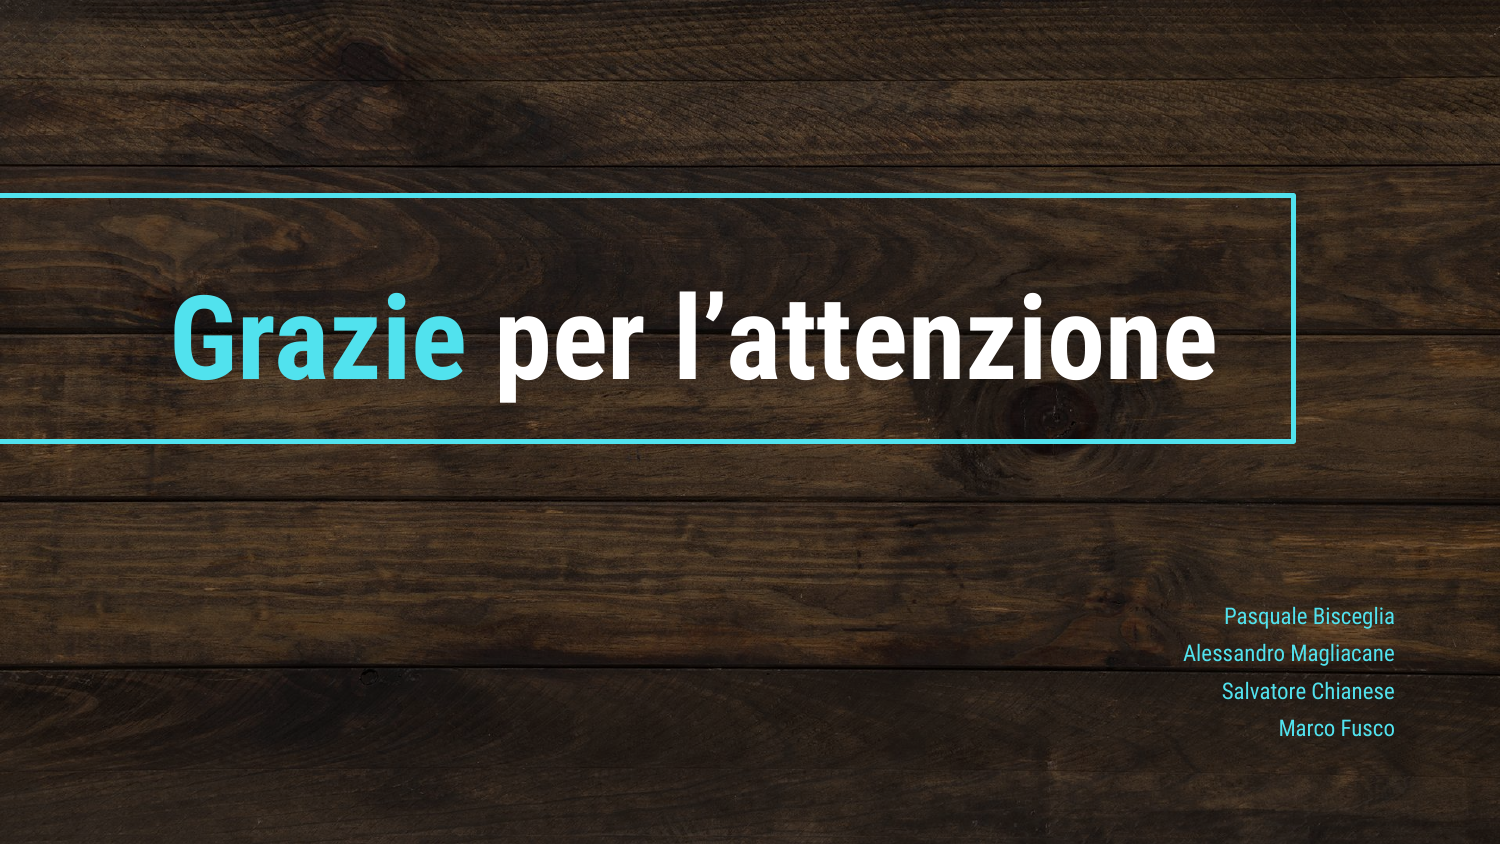

# Grazie per l’attenzione
Pasquale Bisceglia
Alessandro Magliacane
Salvatore Chianese
Marco Fusco